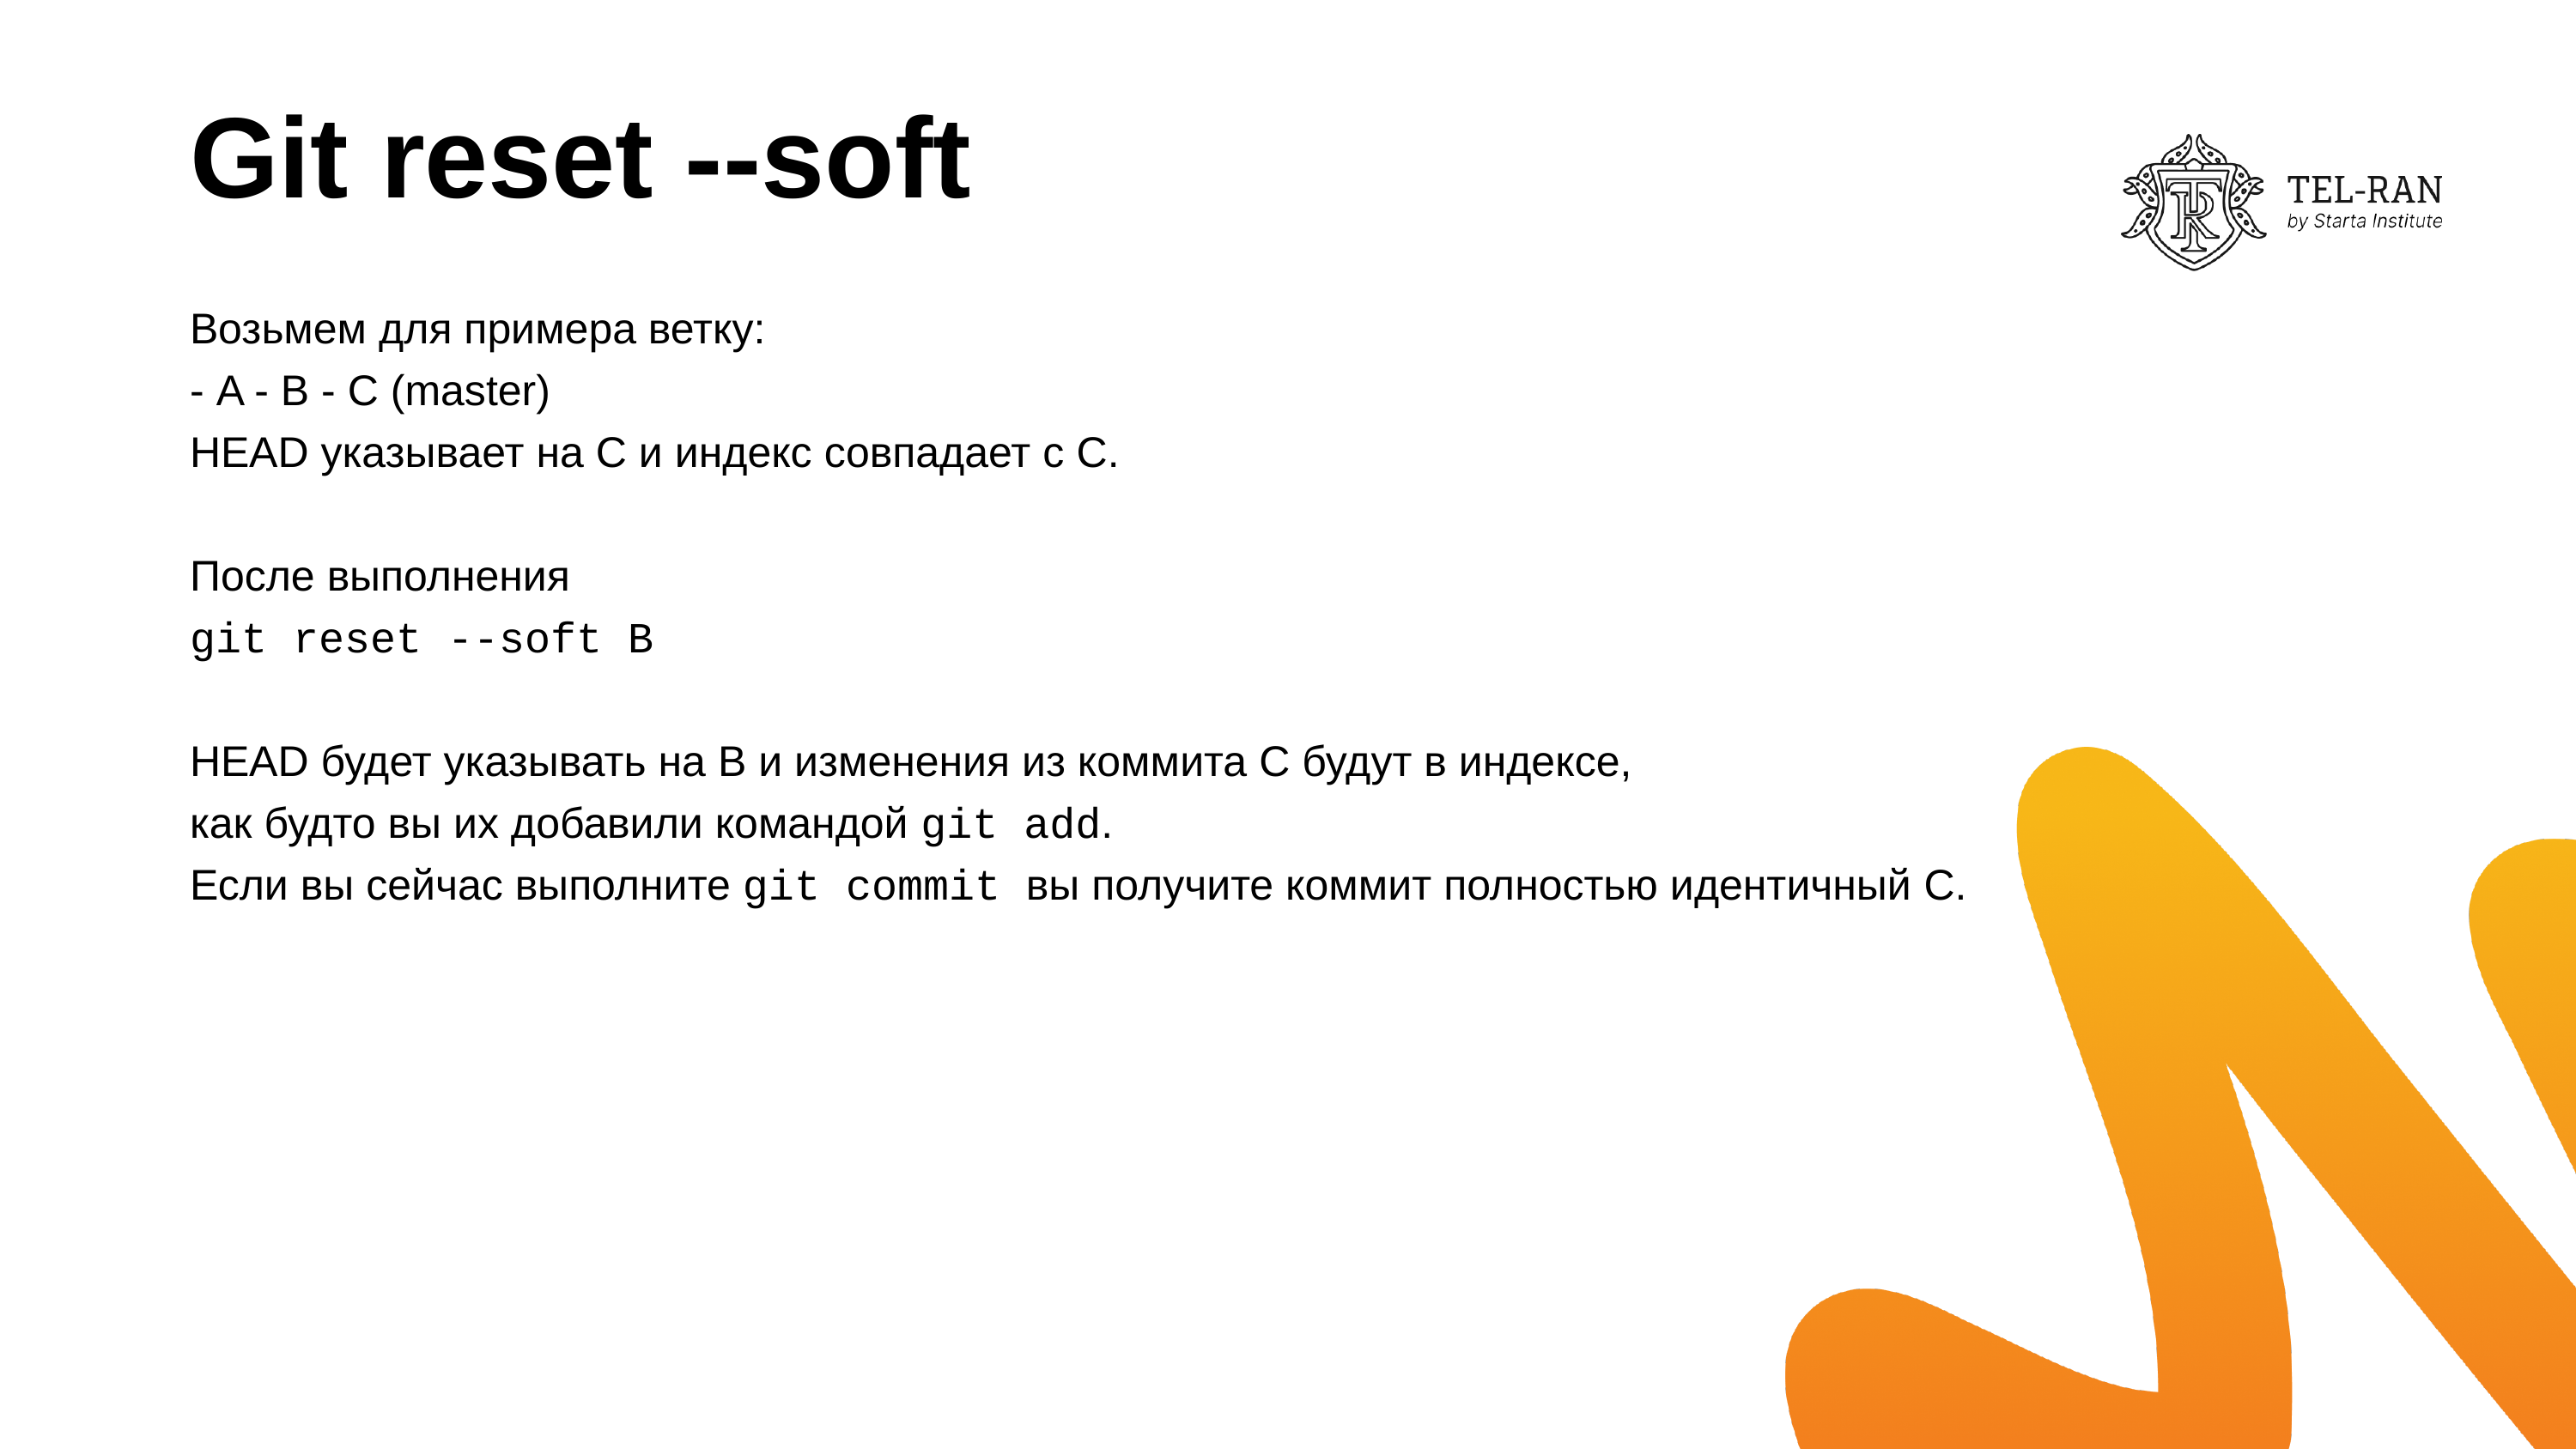

# Git reset --soft
Возьмем для примера ветку:
- A - B - C (master)
HEAD указывает на C и индекс совпадает с C.

После выполнения
git reset --soft B

HEAD будет указывать на B и изменения из коммита C будут в индексе,
как будто вы их добавили командой git add.
Если вы сейчас выполните git commit вы получите коммит полностью идентичный C.